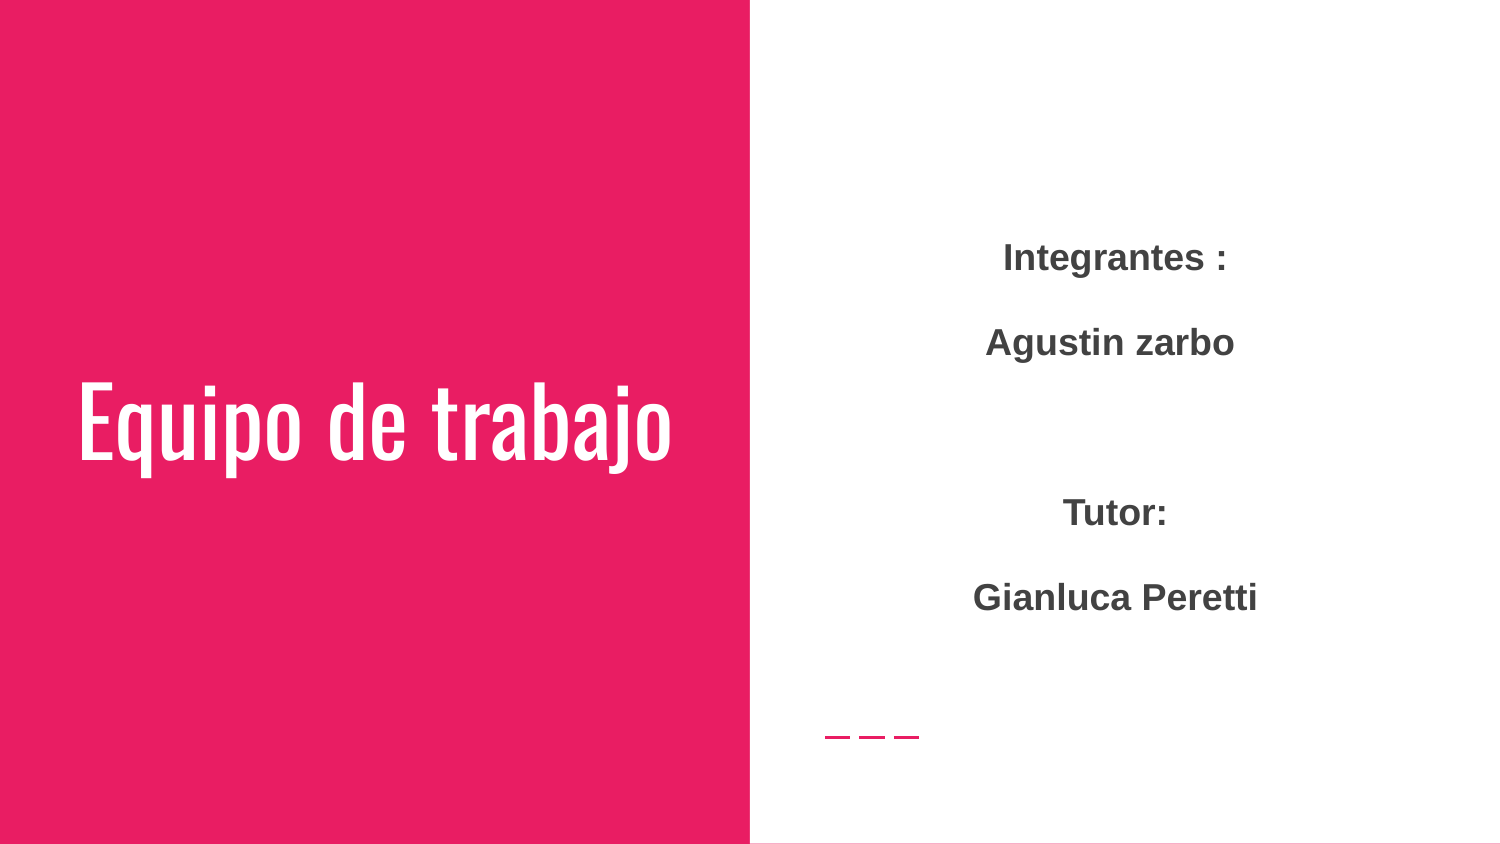

Integrantes :
Agustin zarbo

Tutor:
Gianluca Peretti
# Equipo de trabajo